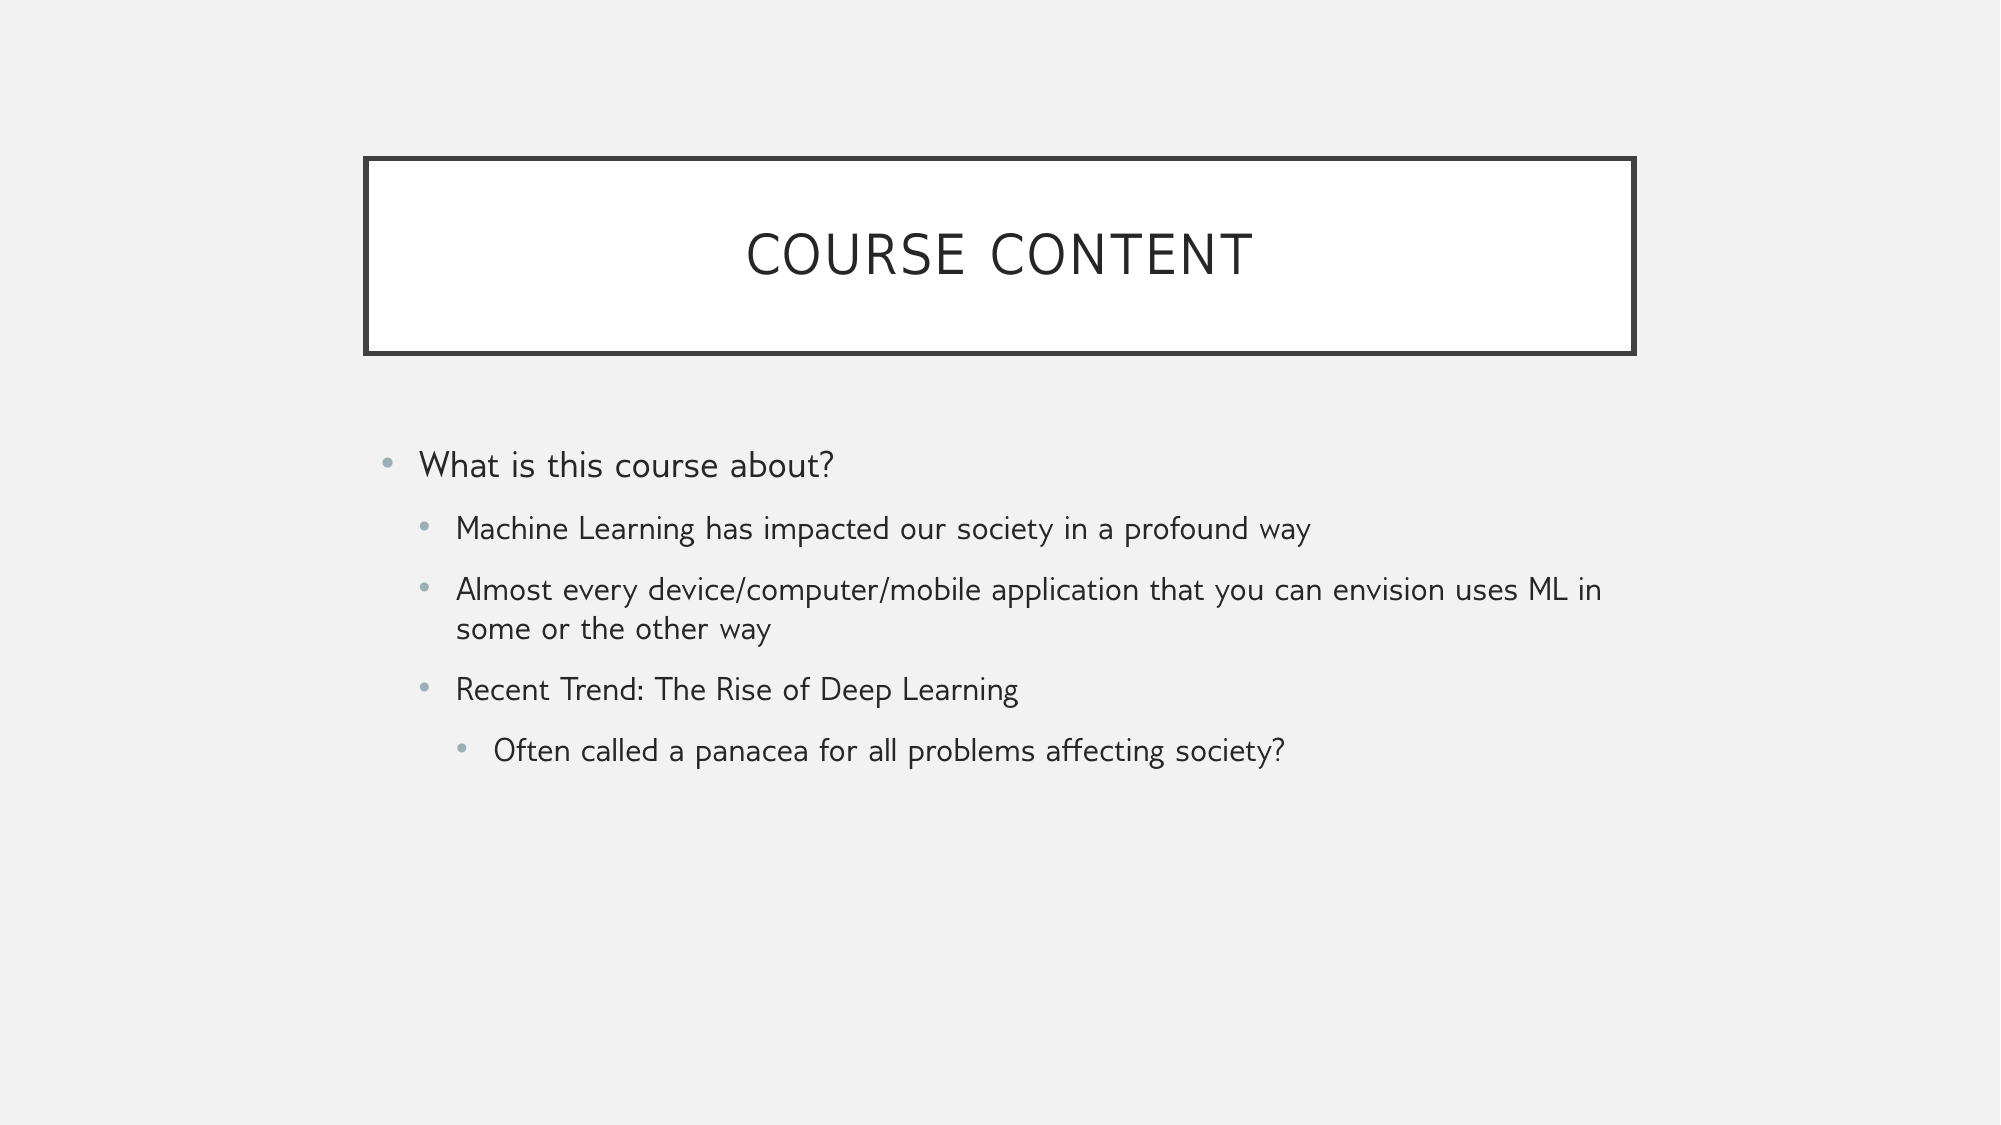

# Course content
What is this course about?
Machine Learning has impacted our society in a profound way
Almost every device/computer/mobile application that you can envision uses ML in some or the other way
Recent Trend: The Rise of Deep Learning
Often called a panacea for all problems affecting society?